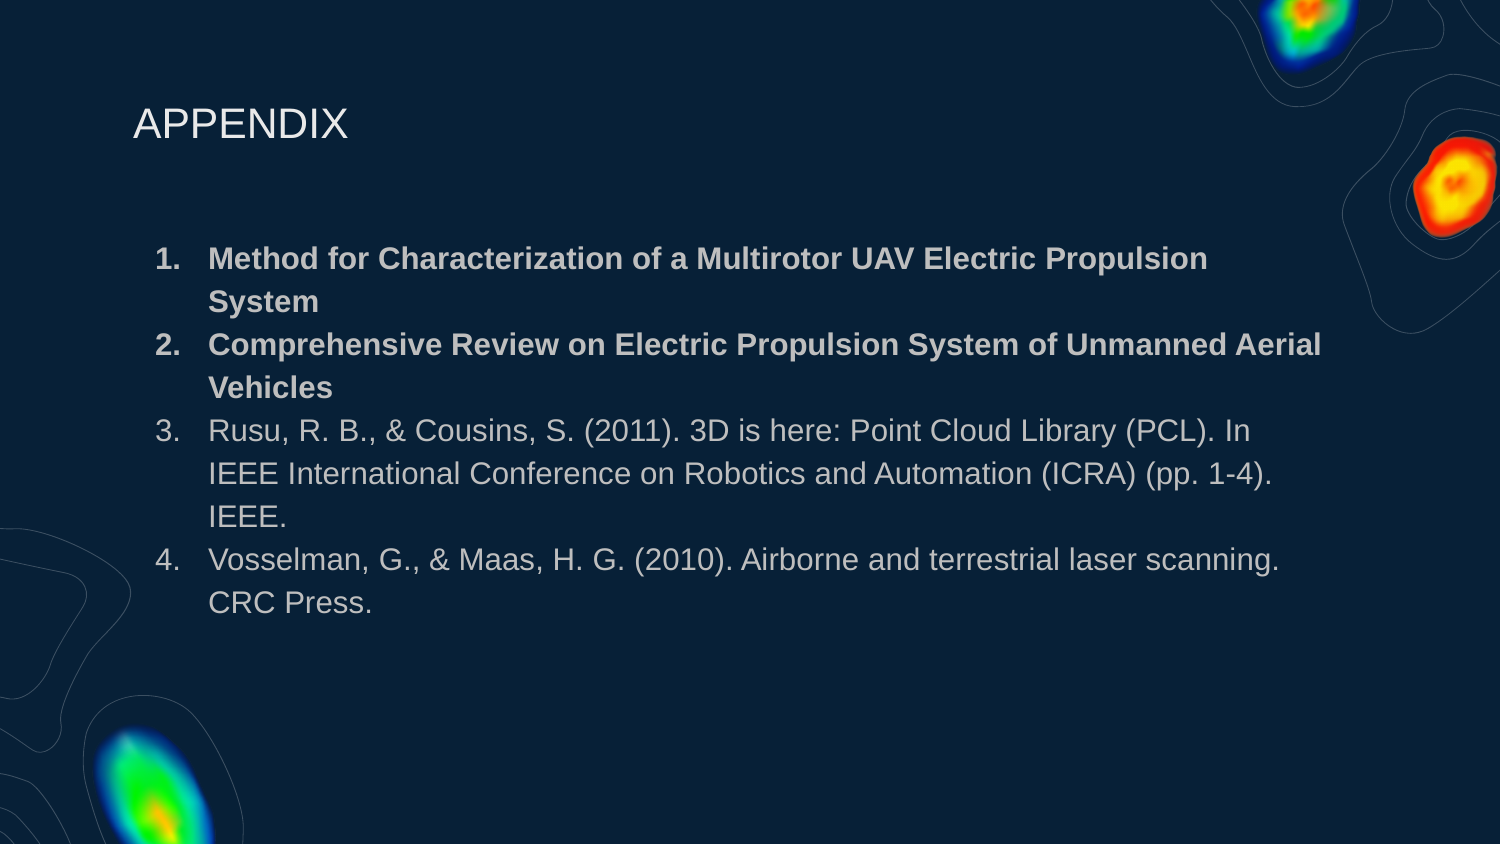

# APPENDIX

Method for Characterization of a Multirotor UAV Electric Propulsion System
Comprehensive Review on Electric Propulsion System of Unmanned Aerial Vehicles
Rusu, R. B., & Cousins, S. (2011). 3D is here: Point Cloud Library (PCL). In IEEE International Conference on Robotics and Automation (ICRA) (pp. 1-4). IEEE.
Vosselman, G., & Maas, H. G. (2010). Airborne and terrestrial laser scanning. CRC Press.